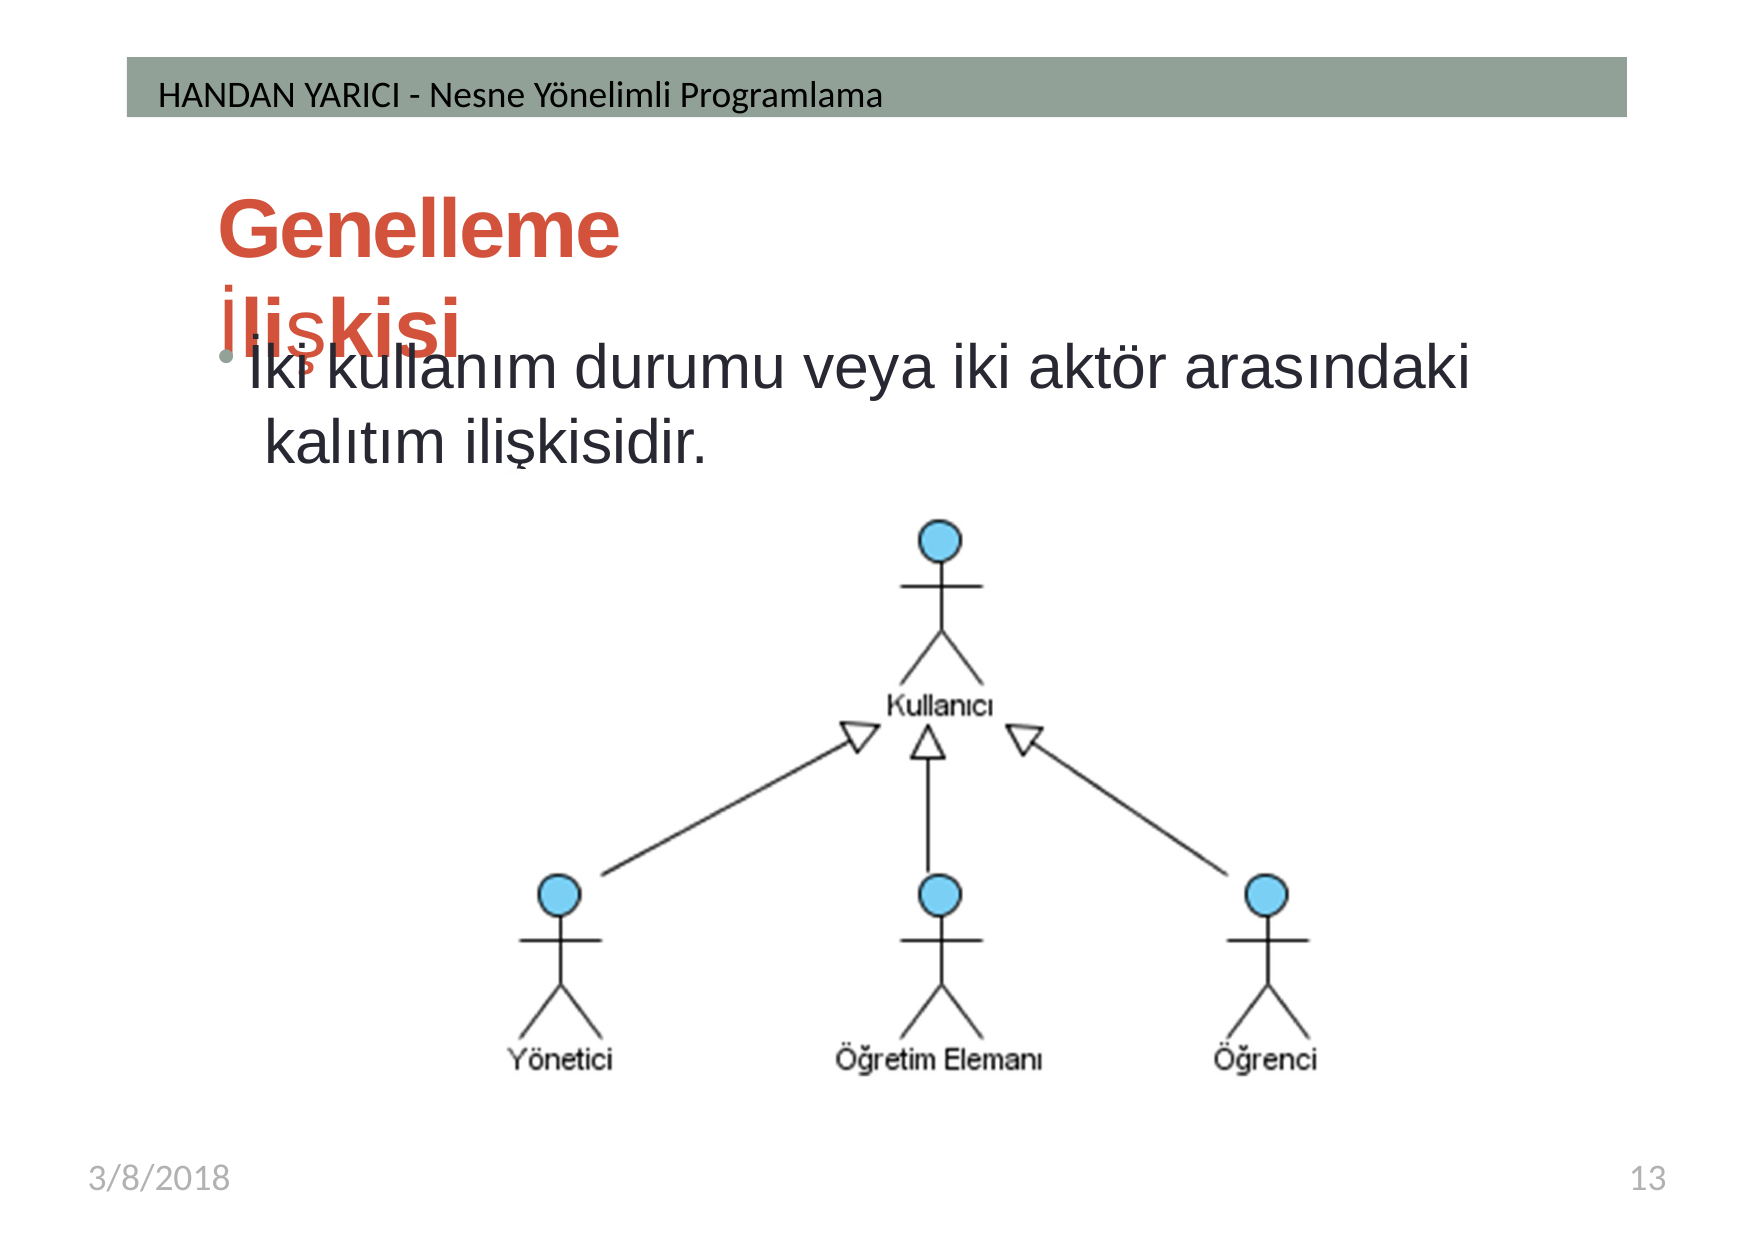

HANDAN YARICI - Nesne Yönelimli Programlama
# Genelleme İlişkisi
İki kullanım durumu veya iki aktör arasındaki  kalıtım ilişkisidir.

3/8/2018
13